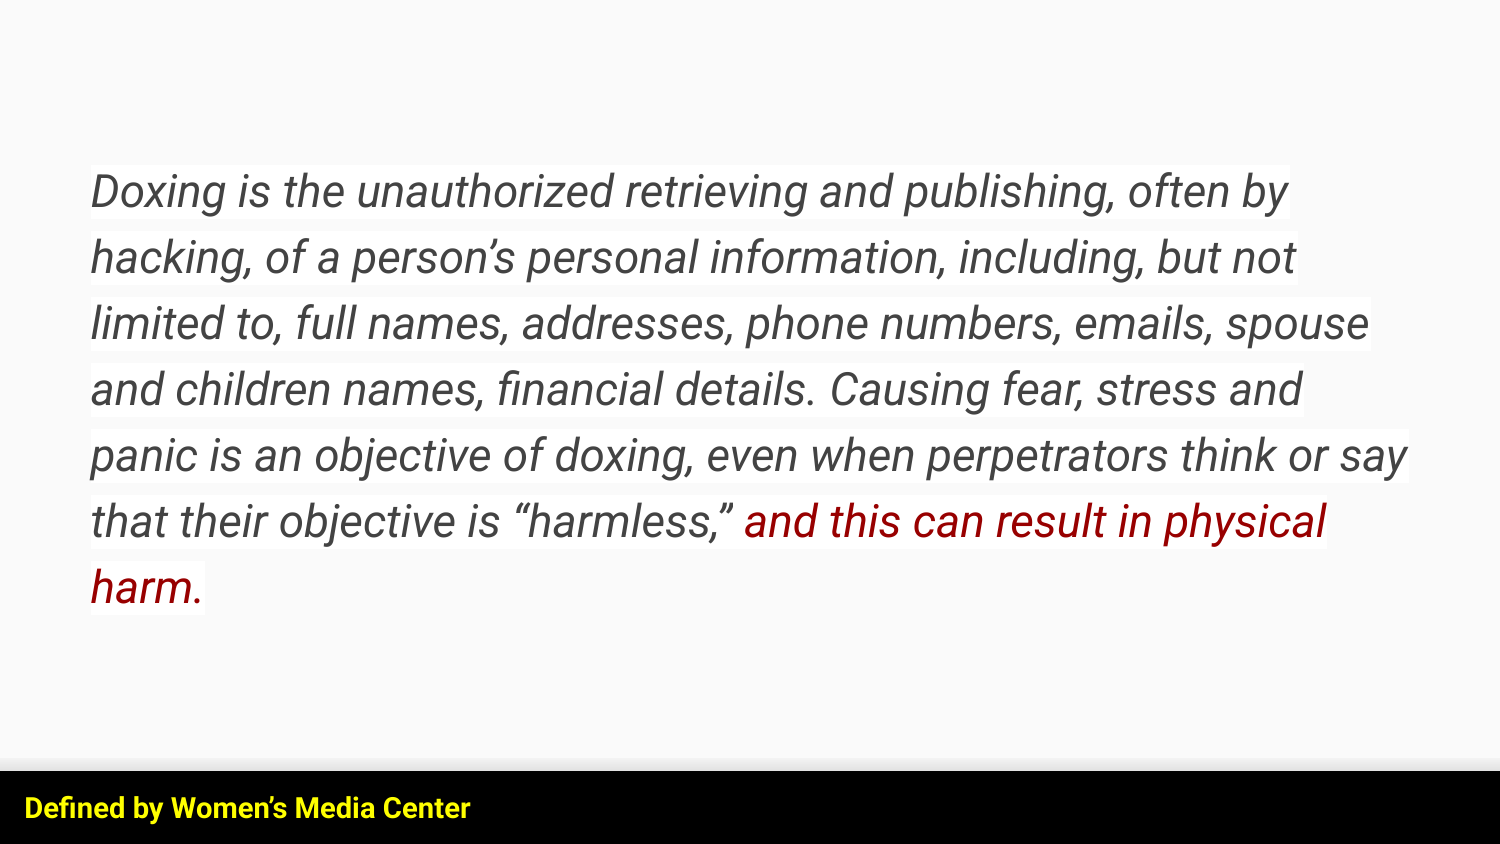

Doxing is the unauthorized retrieving and publishing, often by hacking, of a person’s personal information, including, but not limited to, full names, addresses, phone numbers, emails, spouse and children names, financial details. Causing fear, stress and panic is an objective of doxing, even when perpetrators think or say that their objective is “harmless,” and this can result in physical harm.
Defined by Women’s Media Center